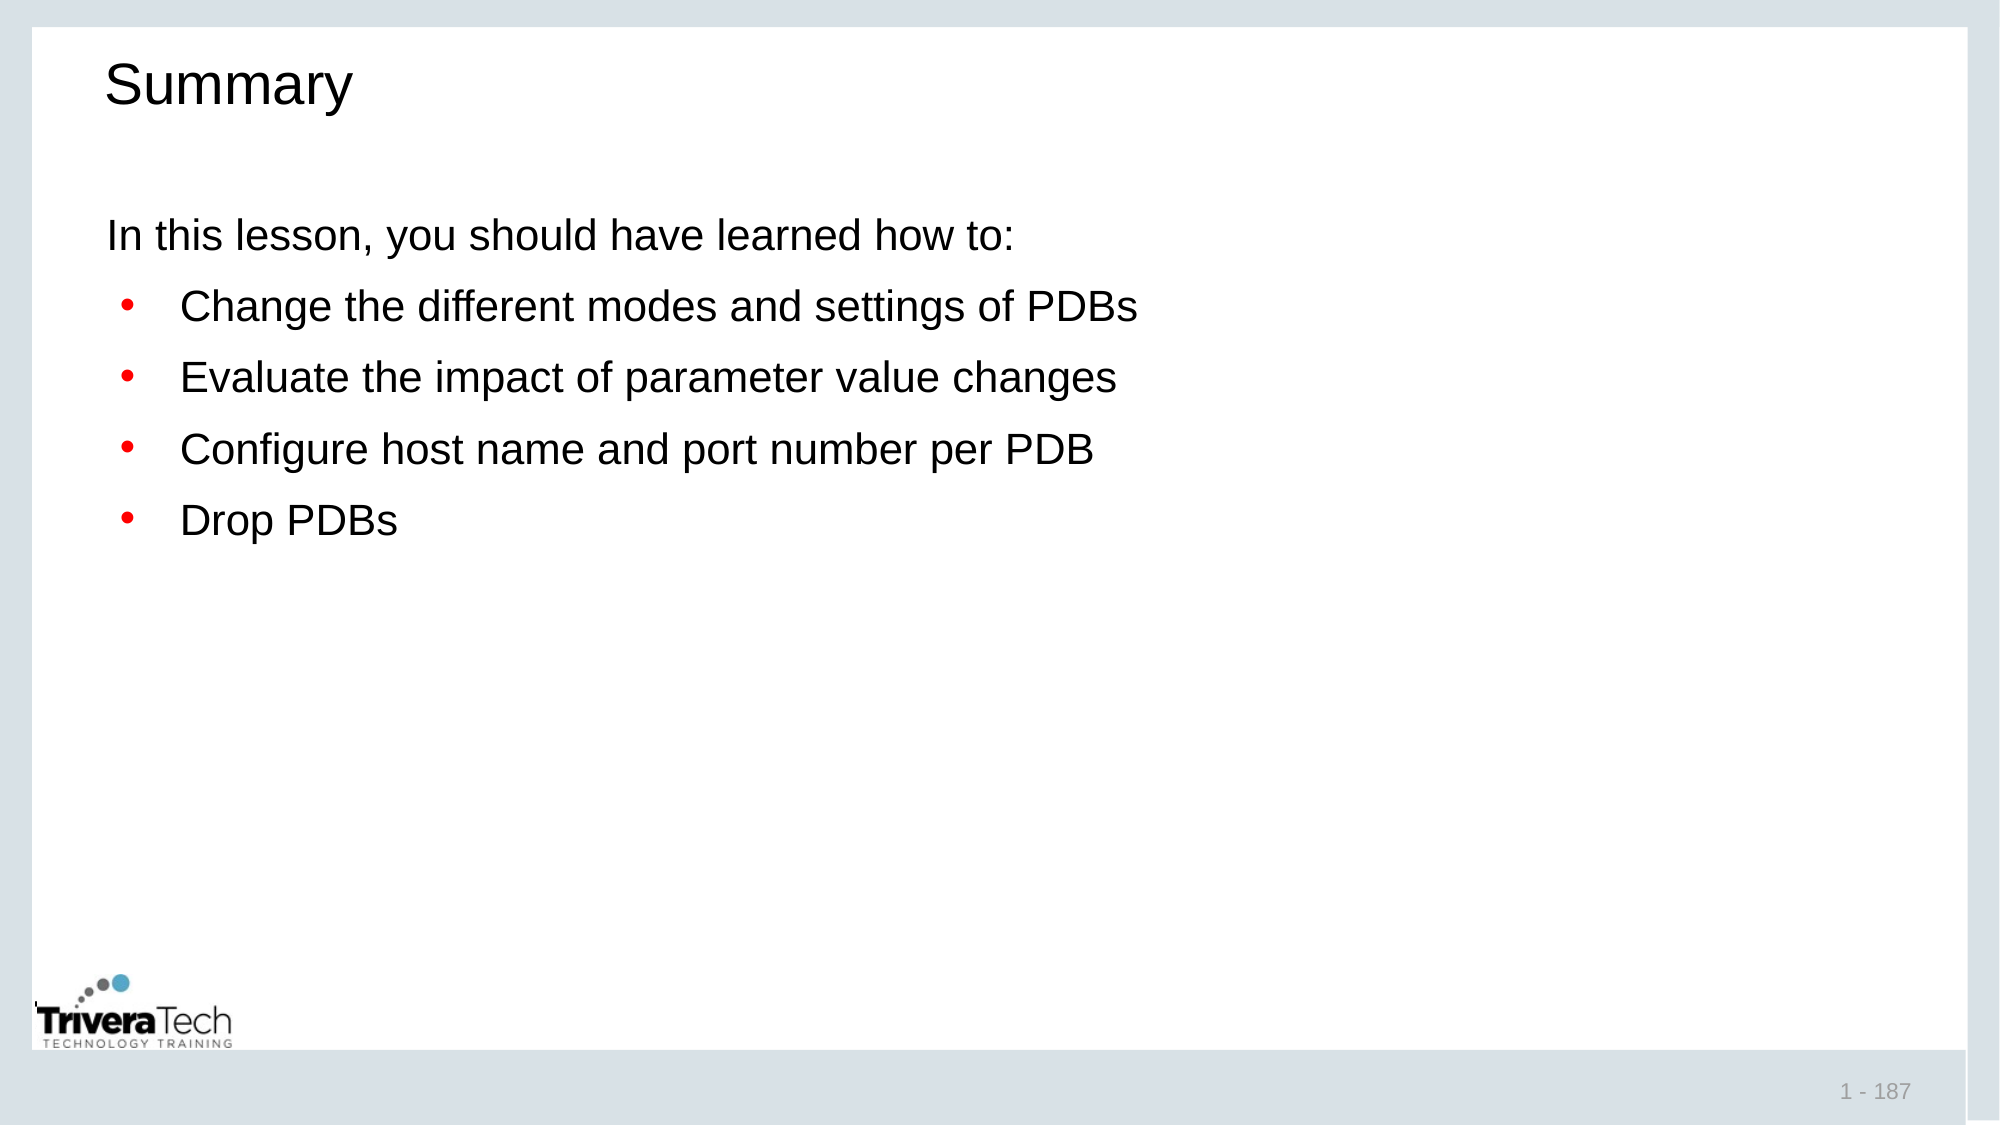

# Summary
In this lesson, you should have learned how to:
Change the different modes and settings of PDBs
Evaluate the impact of parameter value changes
Configure host name and port number per PDB
Drop PDBs